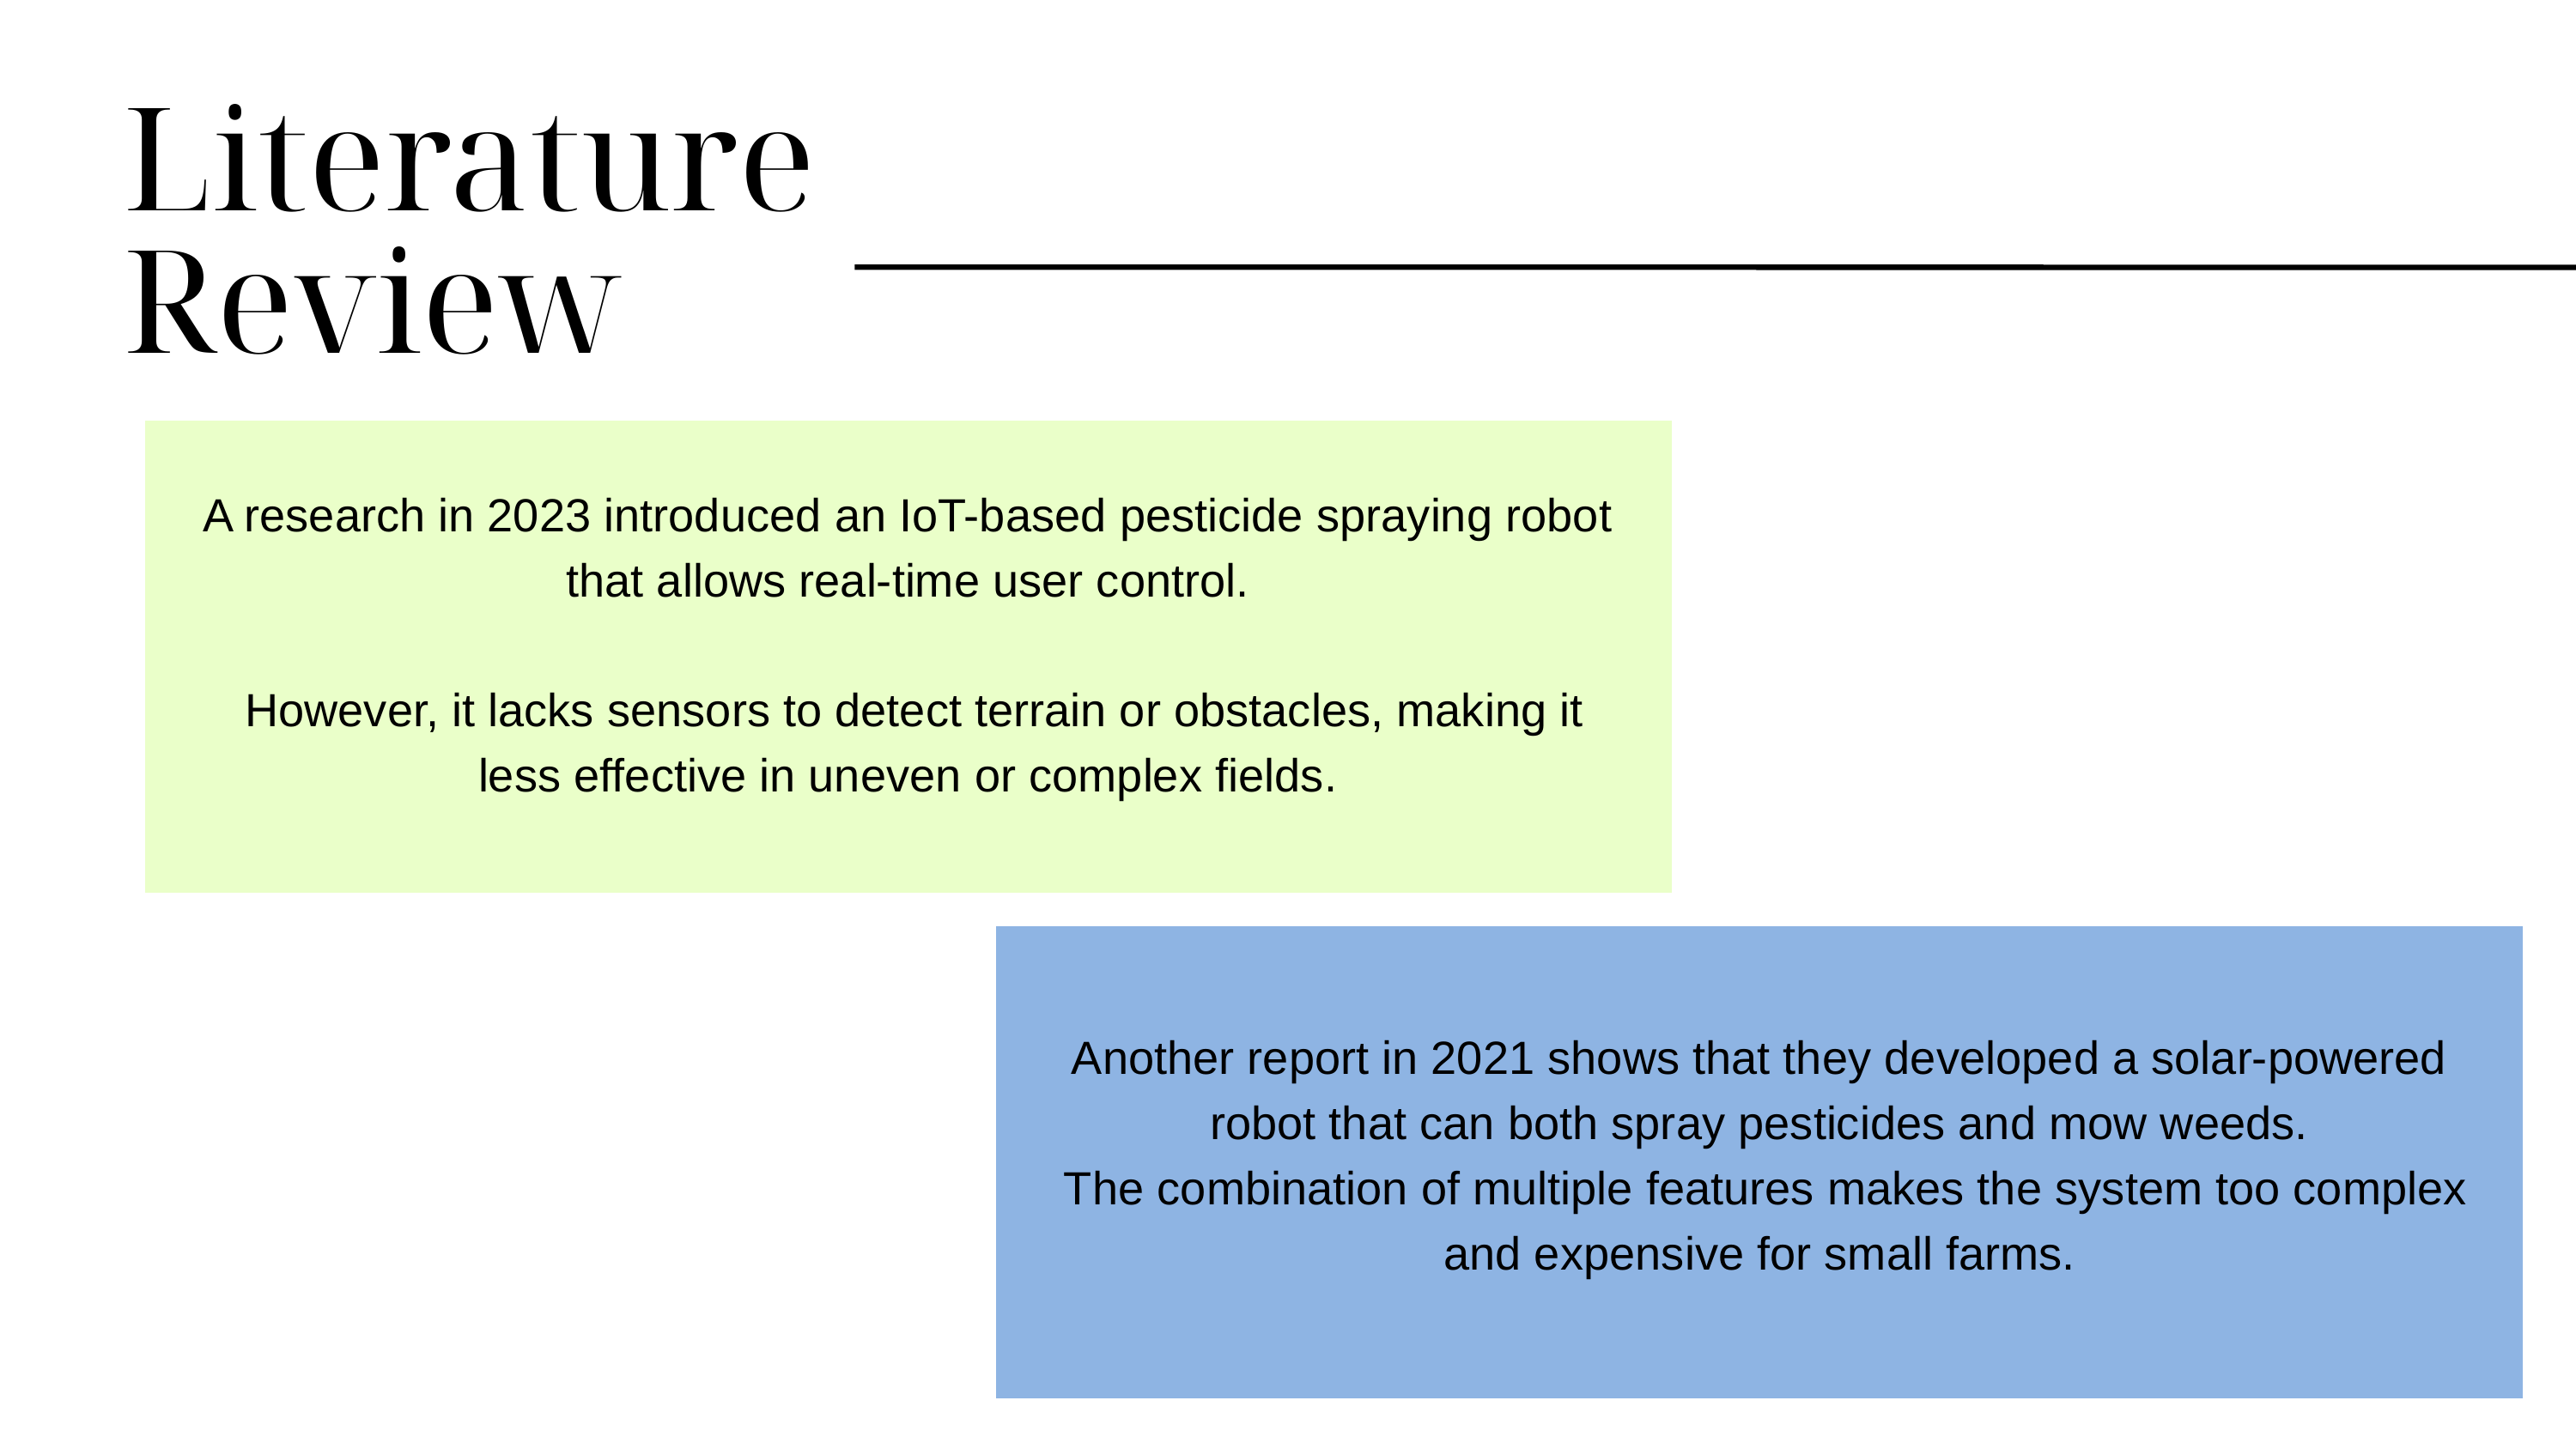

Literature
Review

A research in 2023 introduced an IoT-based pesticide spraying robot that allows real-time user control.

 However, it lacks sensors to detect terrain or obstacles, making it less effective in uneven or complex fields.

Another report in 2021 shows that they developed a solar-powered robot that can both spray pesticides and mow weeds.
 The combination of multiple features makes the system too complex and expensive for small farms.